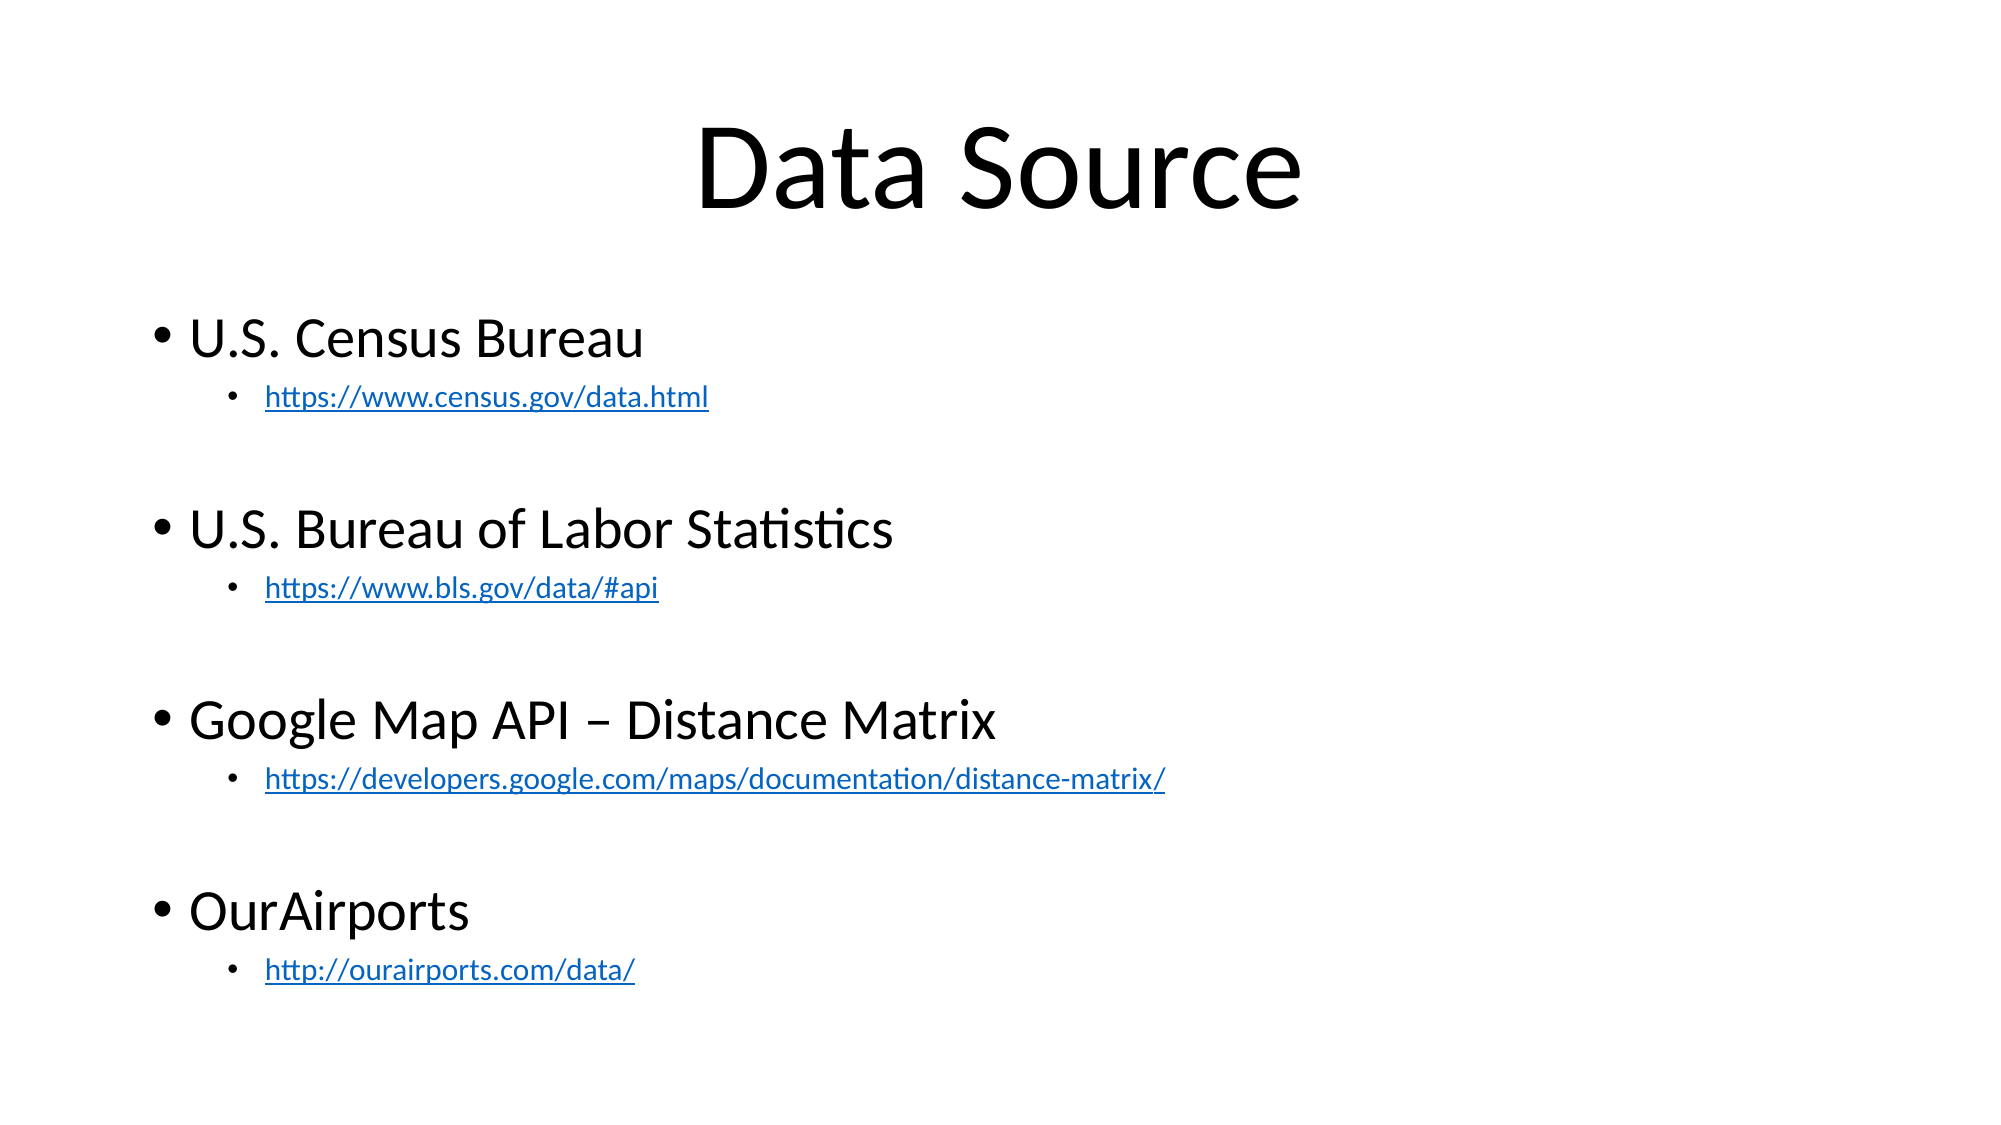

# Data Source
U.S. Census Bureau
https://www.census.gov/data.html

U.S. Bureau of Labor Statistics
https://www.bls.gov/data/#api

Google Map API – Distance Matrix
https://developers.google.com/maps/documentation/distance-matrix/

OurAirports
http://ourairports.com/data/